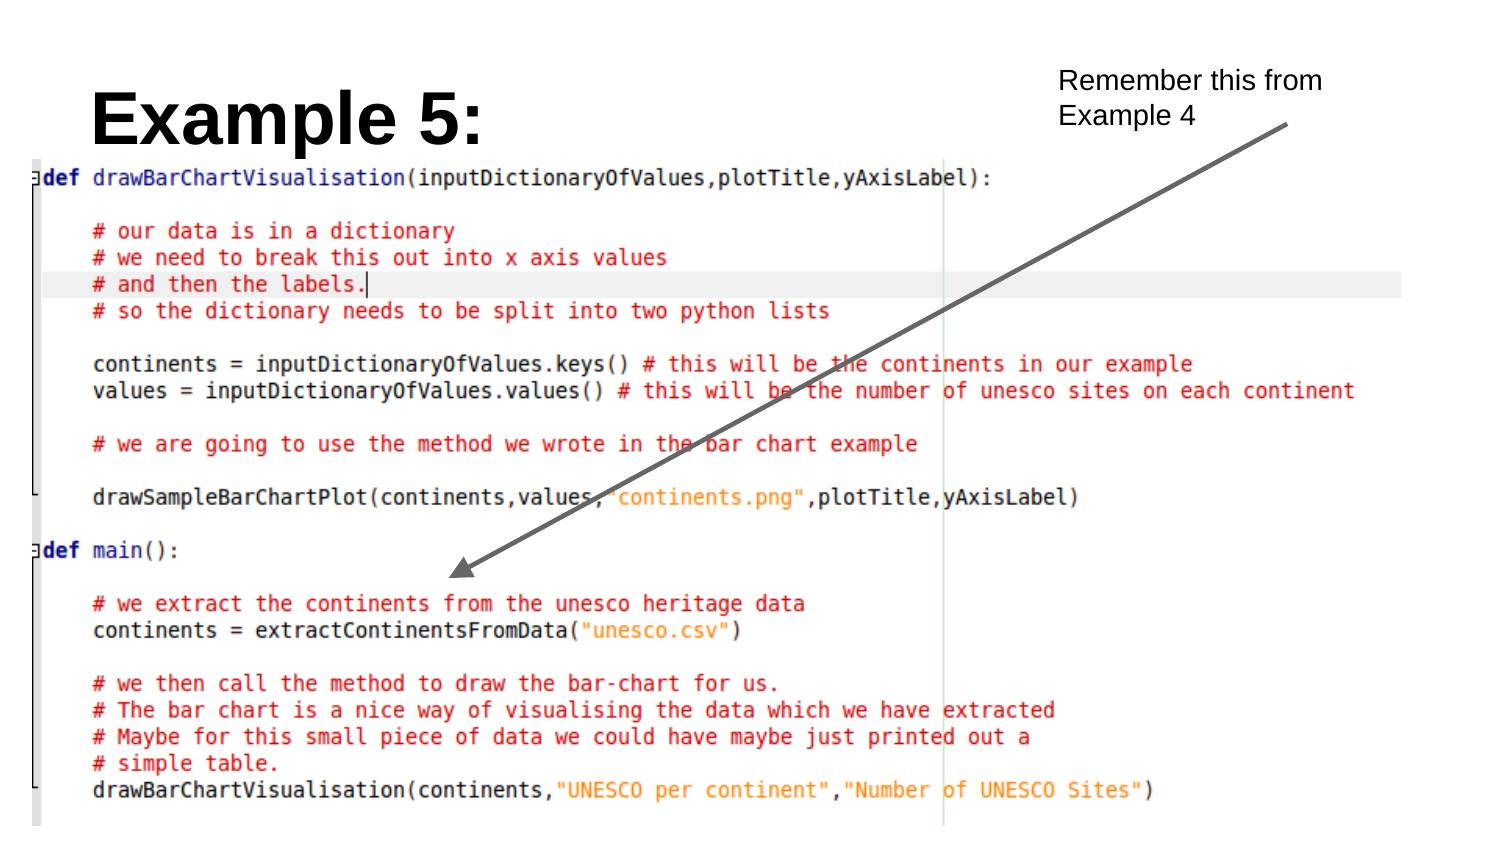

# Example 5:
Remember this from Example 4